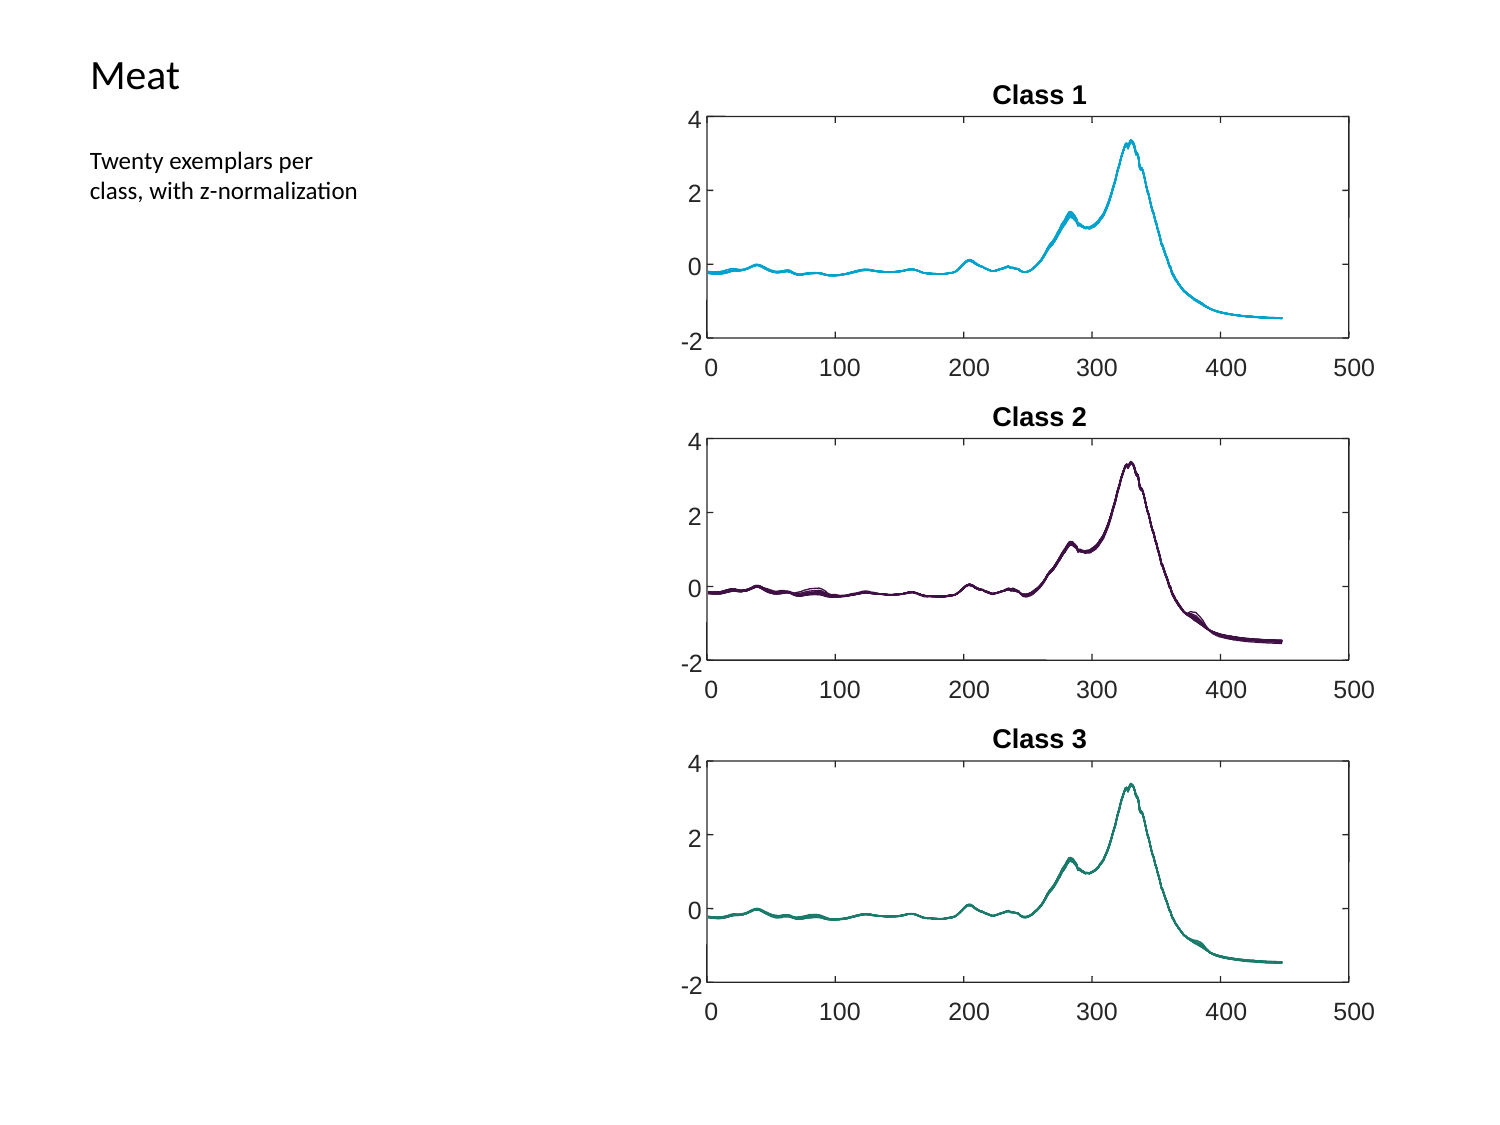

# Meat
Class 1
4

2

0

-2

0
100
200
300
400
500
Class 2
4

2

0

-2

0
100
200
300
400
500
Class 3
4

2

0

-2

0
100
200
300
400
500
Twenty exemplars per class, with z-normalization